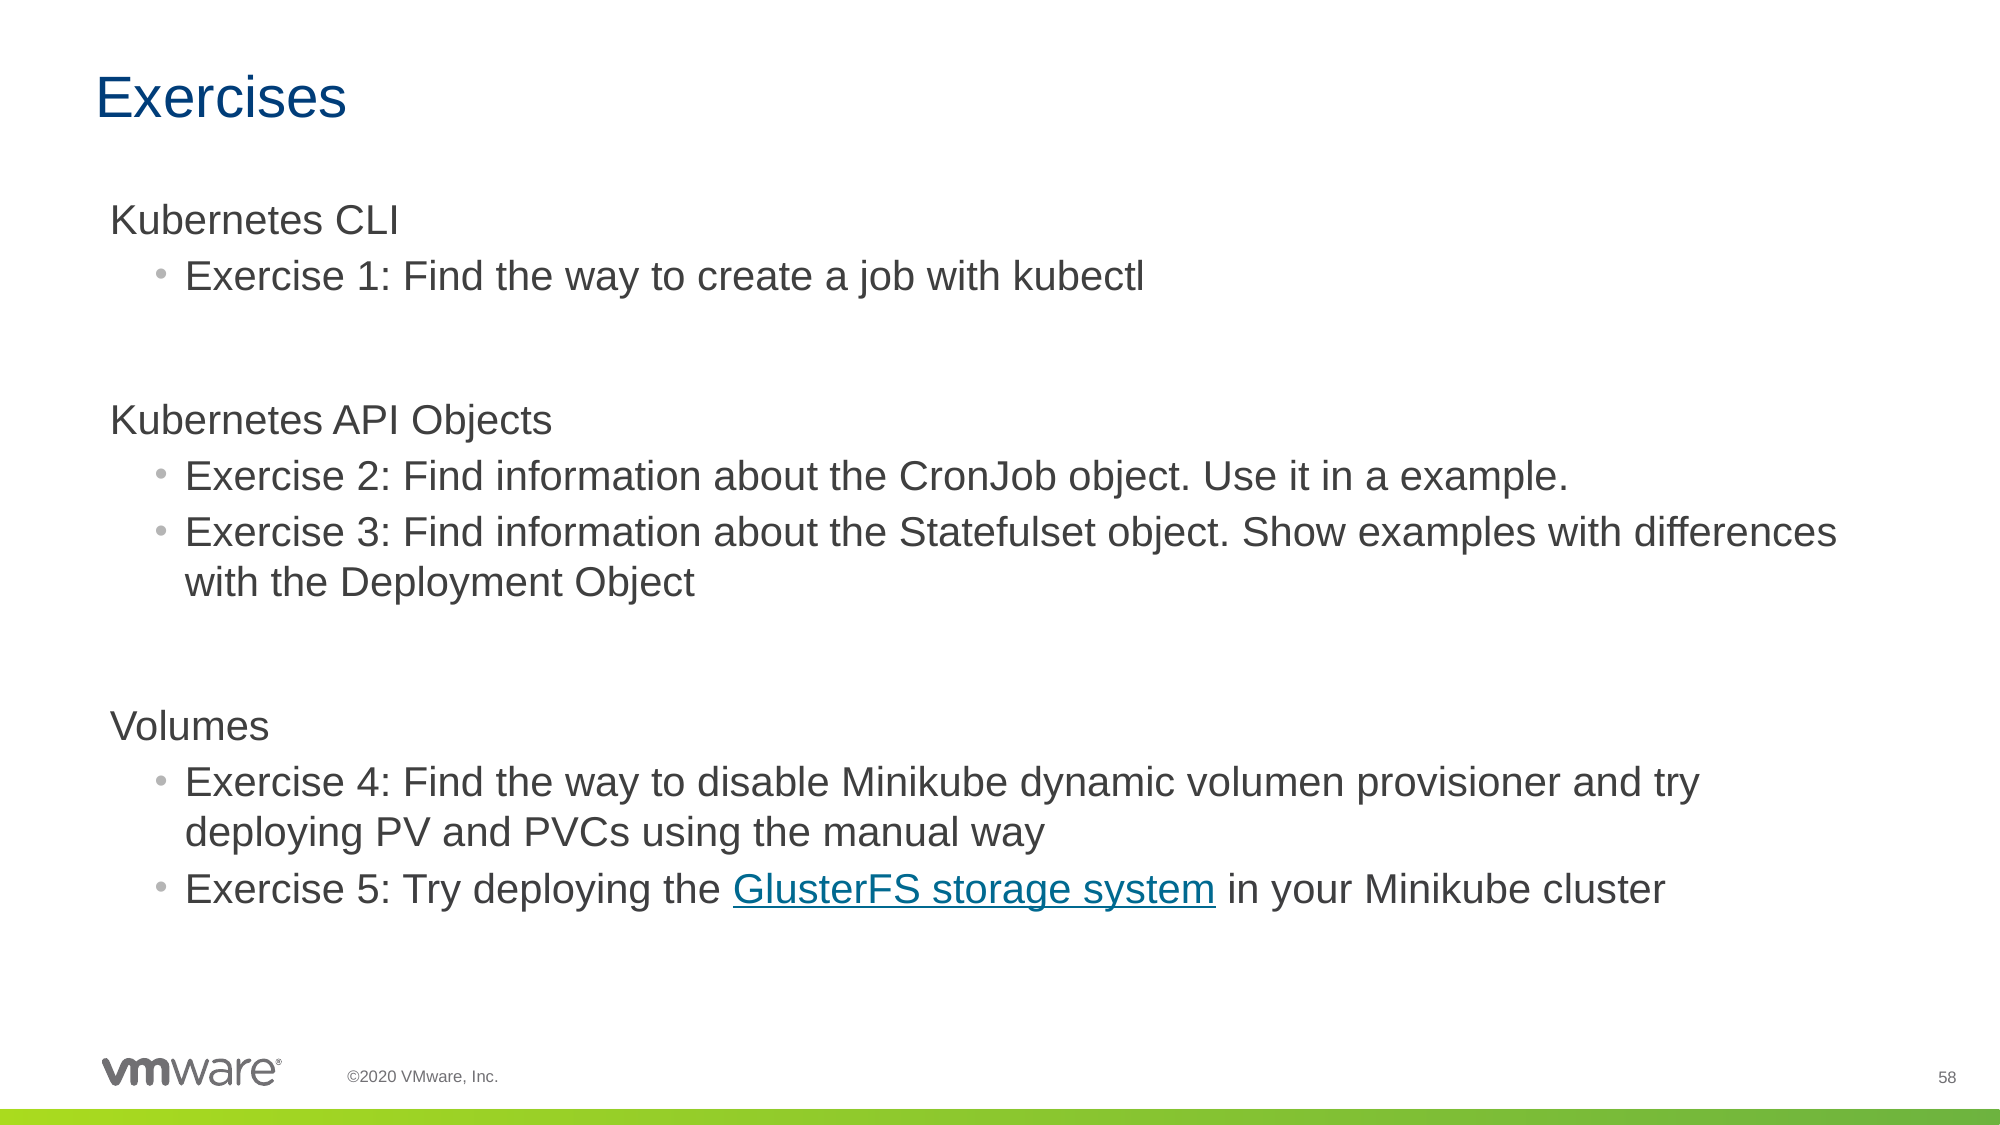

# Exercises
Kubernetes CLI
Exercise 1: Find the way to create a job with kubectl

Kubernetes API Objects
Exercise 2: Find information about the CronJob object. Use it in a example.
Exercise 3: Find information about the Statefulset object. Show examples with differences with the Deployment Object

Volumes
Exercise 4: Find the way to disable Minikube dynamic volumen provisioner and try deploying PV and PVCs using the manual way
Exercise 5: Try deploying the GlusterFS storage system in your Minikube cluster